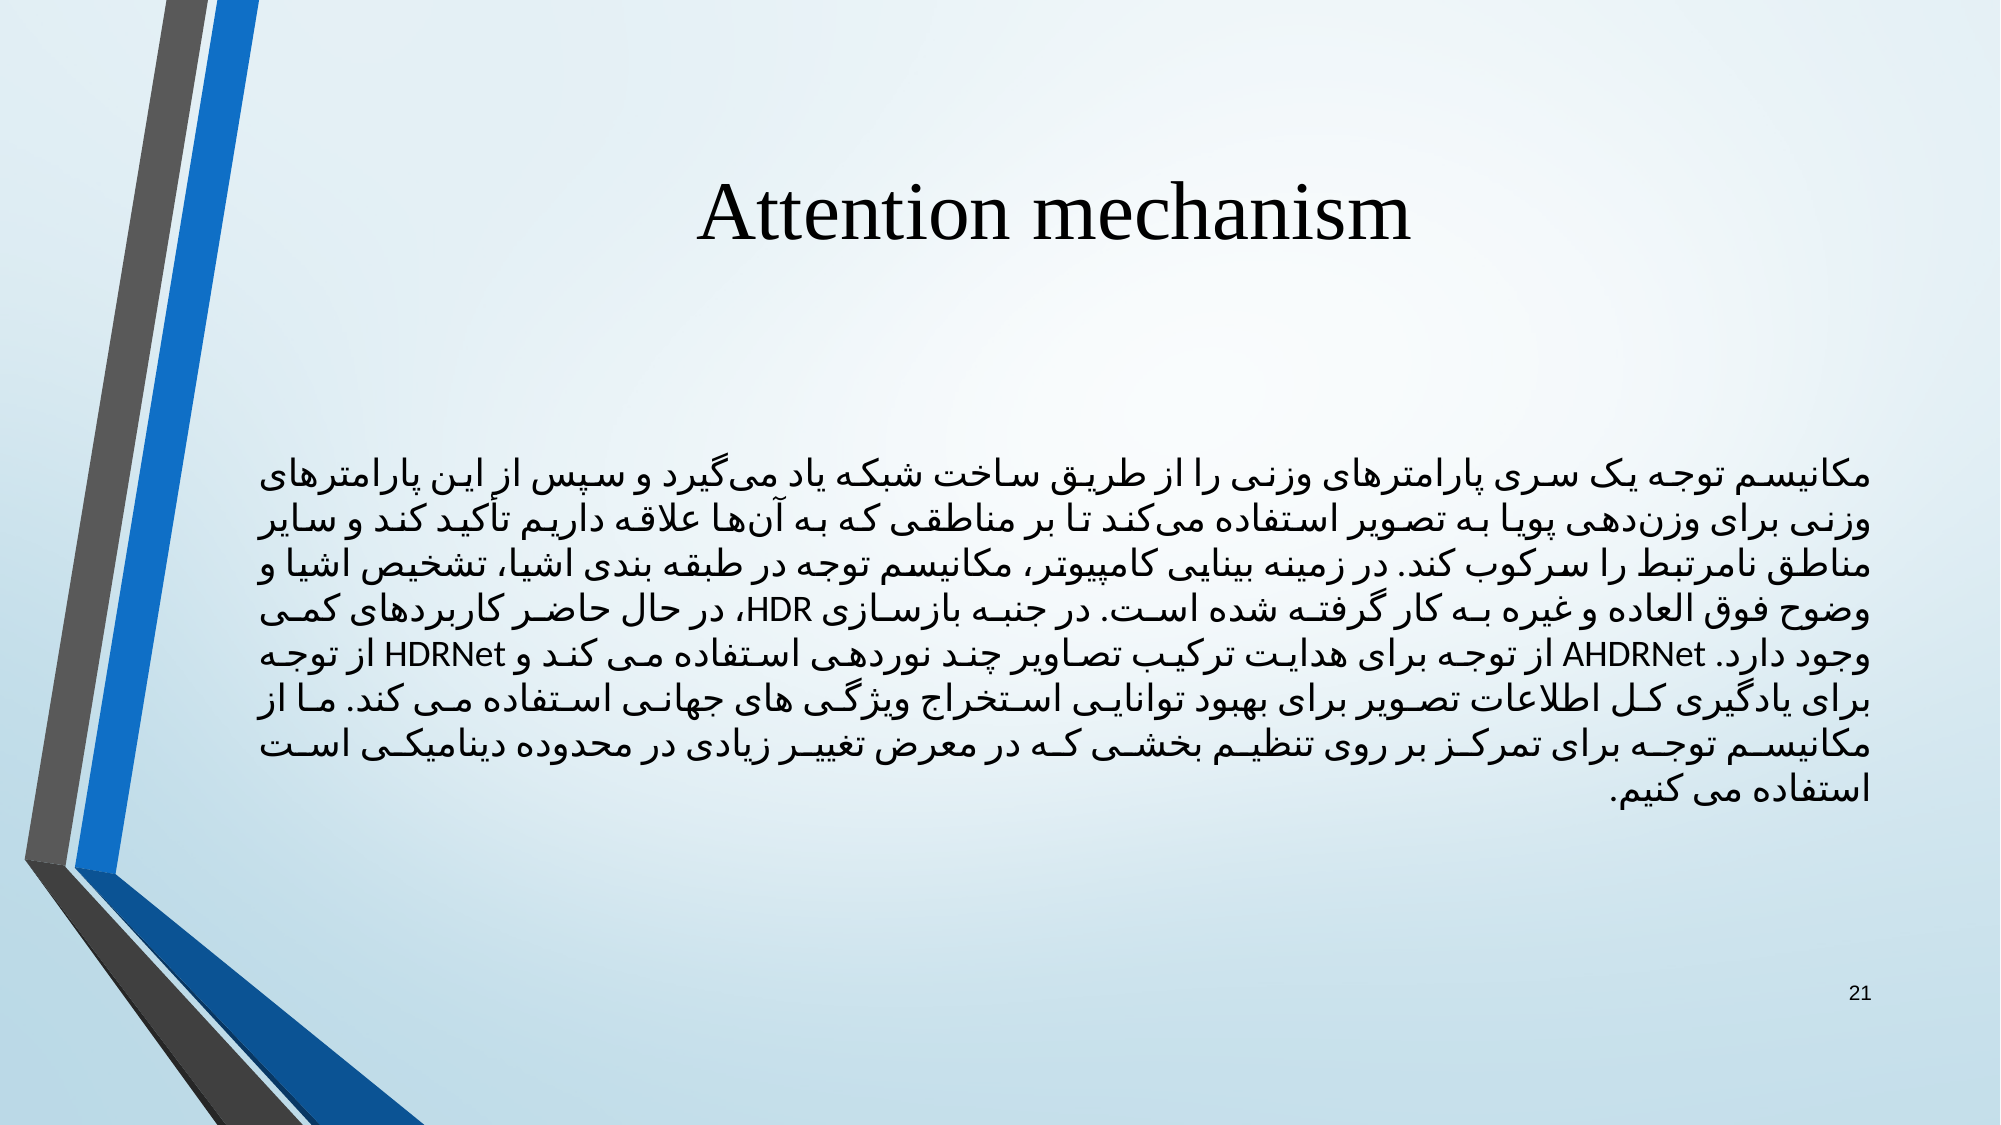

# Attention mechanism
مکانیسم توجه یک سری پارامترهای وزنی را از طریق ساخت شبکه یاد می‌گیرد و سپس از این پارامترهای وزنی برای وزن‌دهی پویا به تصویر استفاده می‌کند تا بر مناطقی که به آن‌ها علاقه داریم تأکید کند و سایر مناطق نامرتبط را سرکوب کند. در زمینه بینایی کامپیوتر، مکانیسم توجه در طبقه بندی اشیا، تشخیص اشیا و وضوح فوق العاده و غیره به کار گرفته شده است. در جنبه بازسازی HDR، در حال حاضر کاربردهای کمی وجود دارد. AHDRNet از توجه برای هدایت ترکیب تصاویر چند نوردهی استفاده می کند و HDRNet از توجه برای یادگیری کل اطلاعات تصویر برای بهبود توانایی استخراج ویژگی های جهانی استفاده می کند. ما از مکانیسم توجه برای تمرکز بر روی تنظیم بخشی که در معرض تغییر زیادی در محدوده دینامیکی است استفاده می کنیم.

21